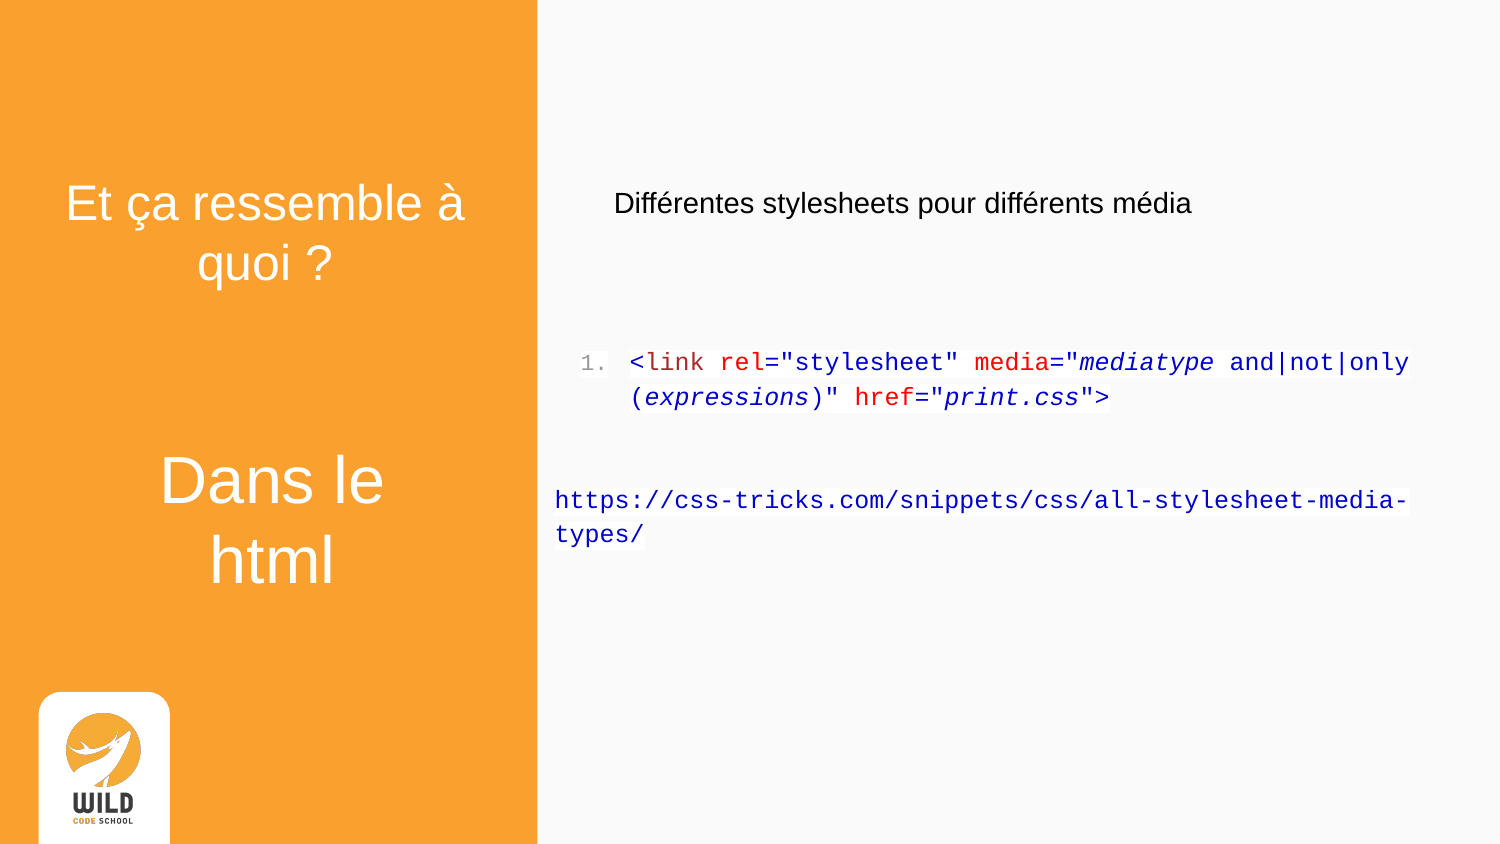

# Et ça ressemble à quoi ?
Différentes stylesheets pour différents média

<link rel="stylesheet" media="mediatype and|not|only (expressions)" href="print.css">

https://css-tricks.com/snippets/css/all-stylesheet-media-types/

Dans le html